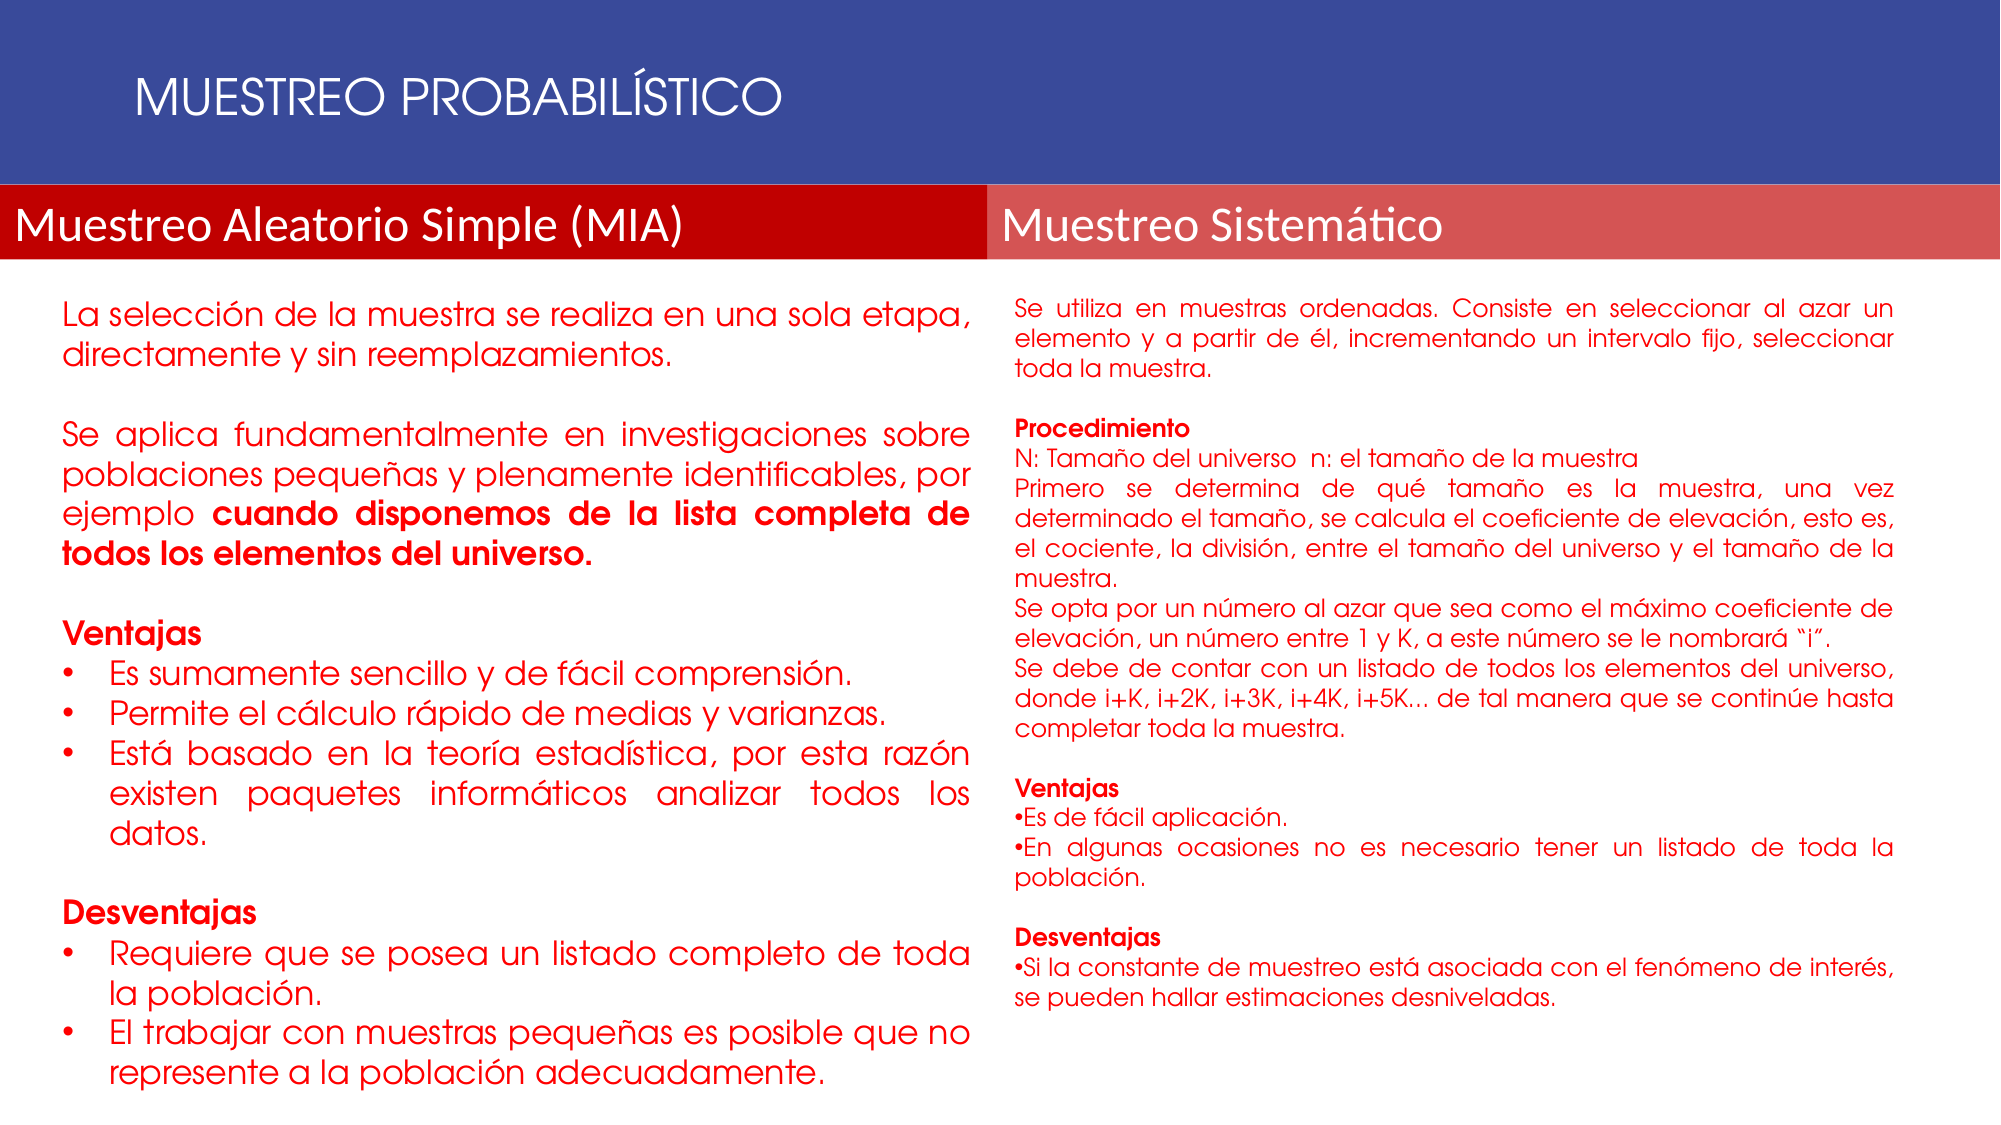

MUESTREO PROBABILÍSTICO
Muestreo Sistemático
Muestreo Aleatorio Simple (MIA)
La selección de la muestra se realiza en una sola etapa, directamente y sin reemplazamientos.

Se aplica fundamentalmente en investigaciones sobre poblaciones pequeñas y plenamente identificables, por ejemplo cuando disponemos de la lista completa de todos los elementos del universo.

Ventajas
Es sumamente sencillo y de fácil comprensión.
Permite el cálculo rápido de medias y varianzas.
Está basado en la teoría estadística, por esta razón existen paquetes informáticos analizar todos los datos.

Desventajas
Requiere que se posea un listado completo de toda la población.
El trabajar con muestras pequeñas es posible que no represente a la población adecuadamente.

Se utiliza en muestras ordenadas. Consiste en seleccionar al azar un elemento y a partir de él, incrementando un intervalo fijo, seleccionar toda la muestra.

Procedimiento
N: Tamaño del universo  n: el tamaño de la muestra
Primero se determina de qué tamaño es la muestra, una vez determinado el tamaño, se calcula el coeficiente de elevación, esto es, el cociente, la división, entre el tamaño del universo y el tamaño de la muestra.
Se opta por un número al azar que sea como el máximo coeficiente de elevación, un número entre 1 y K, a este número se le nombrará “i”.
Se debe de contar con un listado de todos los elementos del universo, donde i+K, i+2K, i+3K, i+4K, i+5K… de tal manera que se continúe hasta completar toda la muestra.

Ventajas
Es de fácil aplicación.
En algunas ocasiones no es necesario tener un listado de toda la población.

Desventajas
Si la constante de muestreo está asociada con el fenómeno de interés, se pueden hallar estimaciones desniveladas.